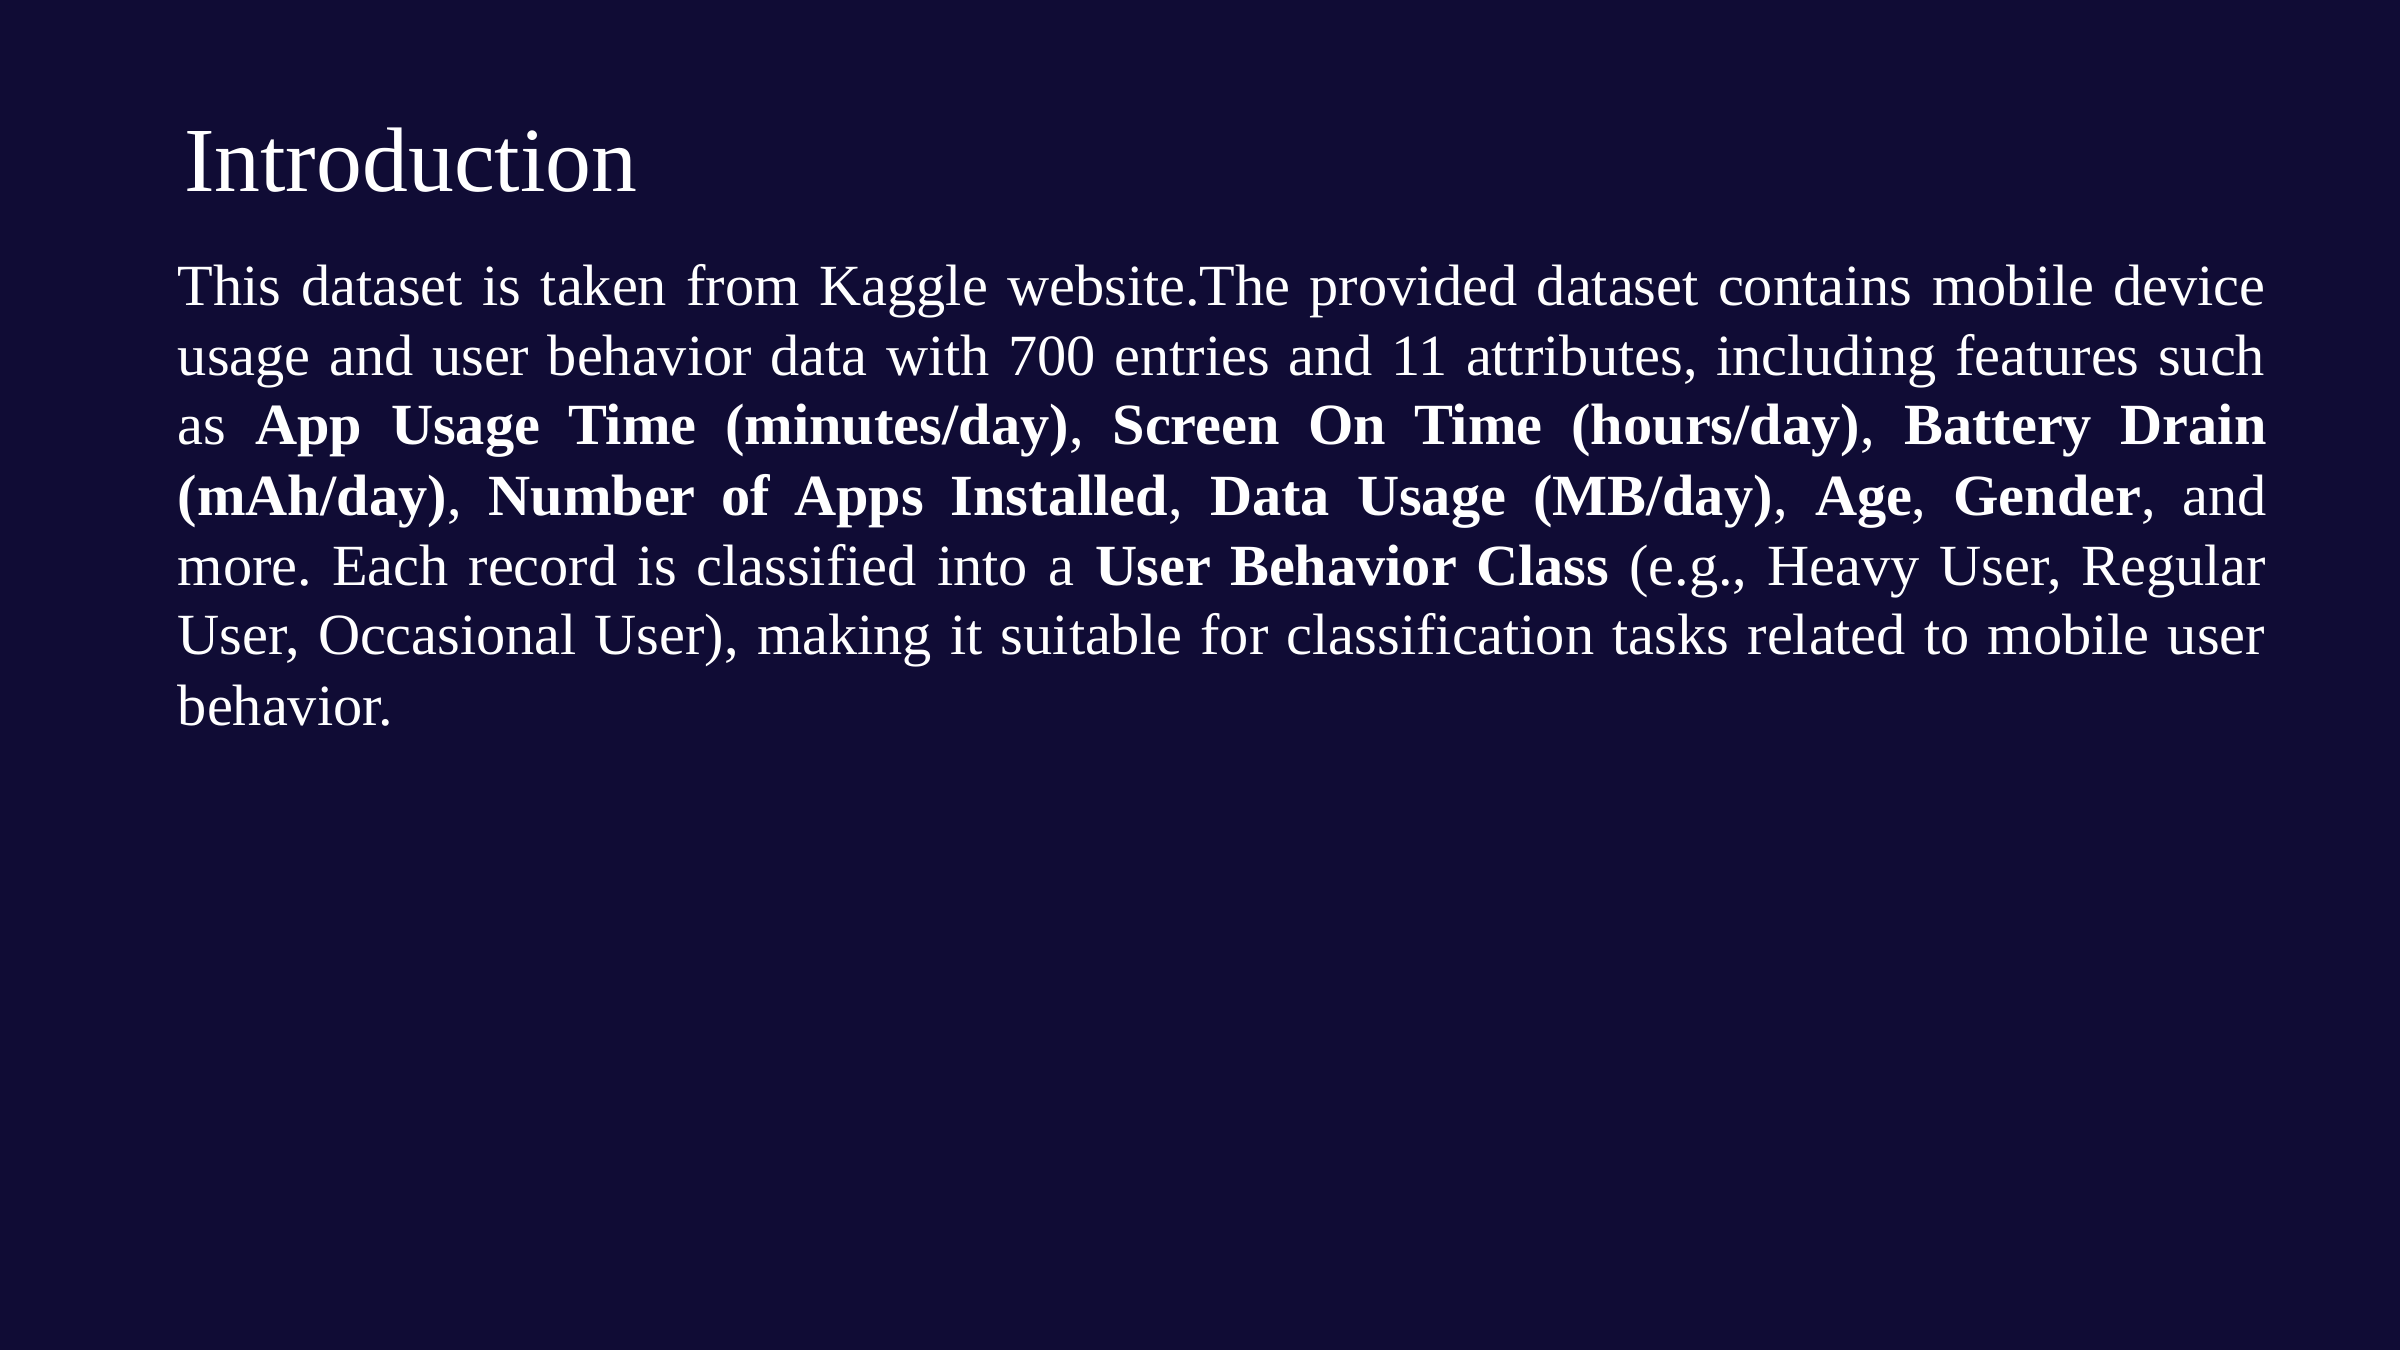

Introduction
This dataset is taken from Kaggle website.The provided dataset contains mobile device usage and user behavior data with 700 entries and 11 attributes, including features such as App Usage Time (minutes/day), Screen On Time (hours/day), Battery Drain (mAh/day), Number of Apps Installed, Data Usage (MB/day), Age, Gender, and more. Each record is classified into a User Behavior Class (e.g., Heavy User, Regular User, Occasional User), making it suitable for classification tasks related to mobile user behavior.